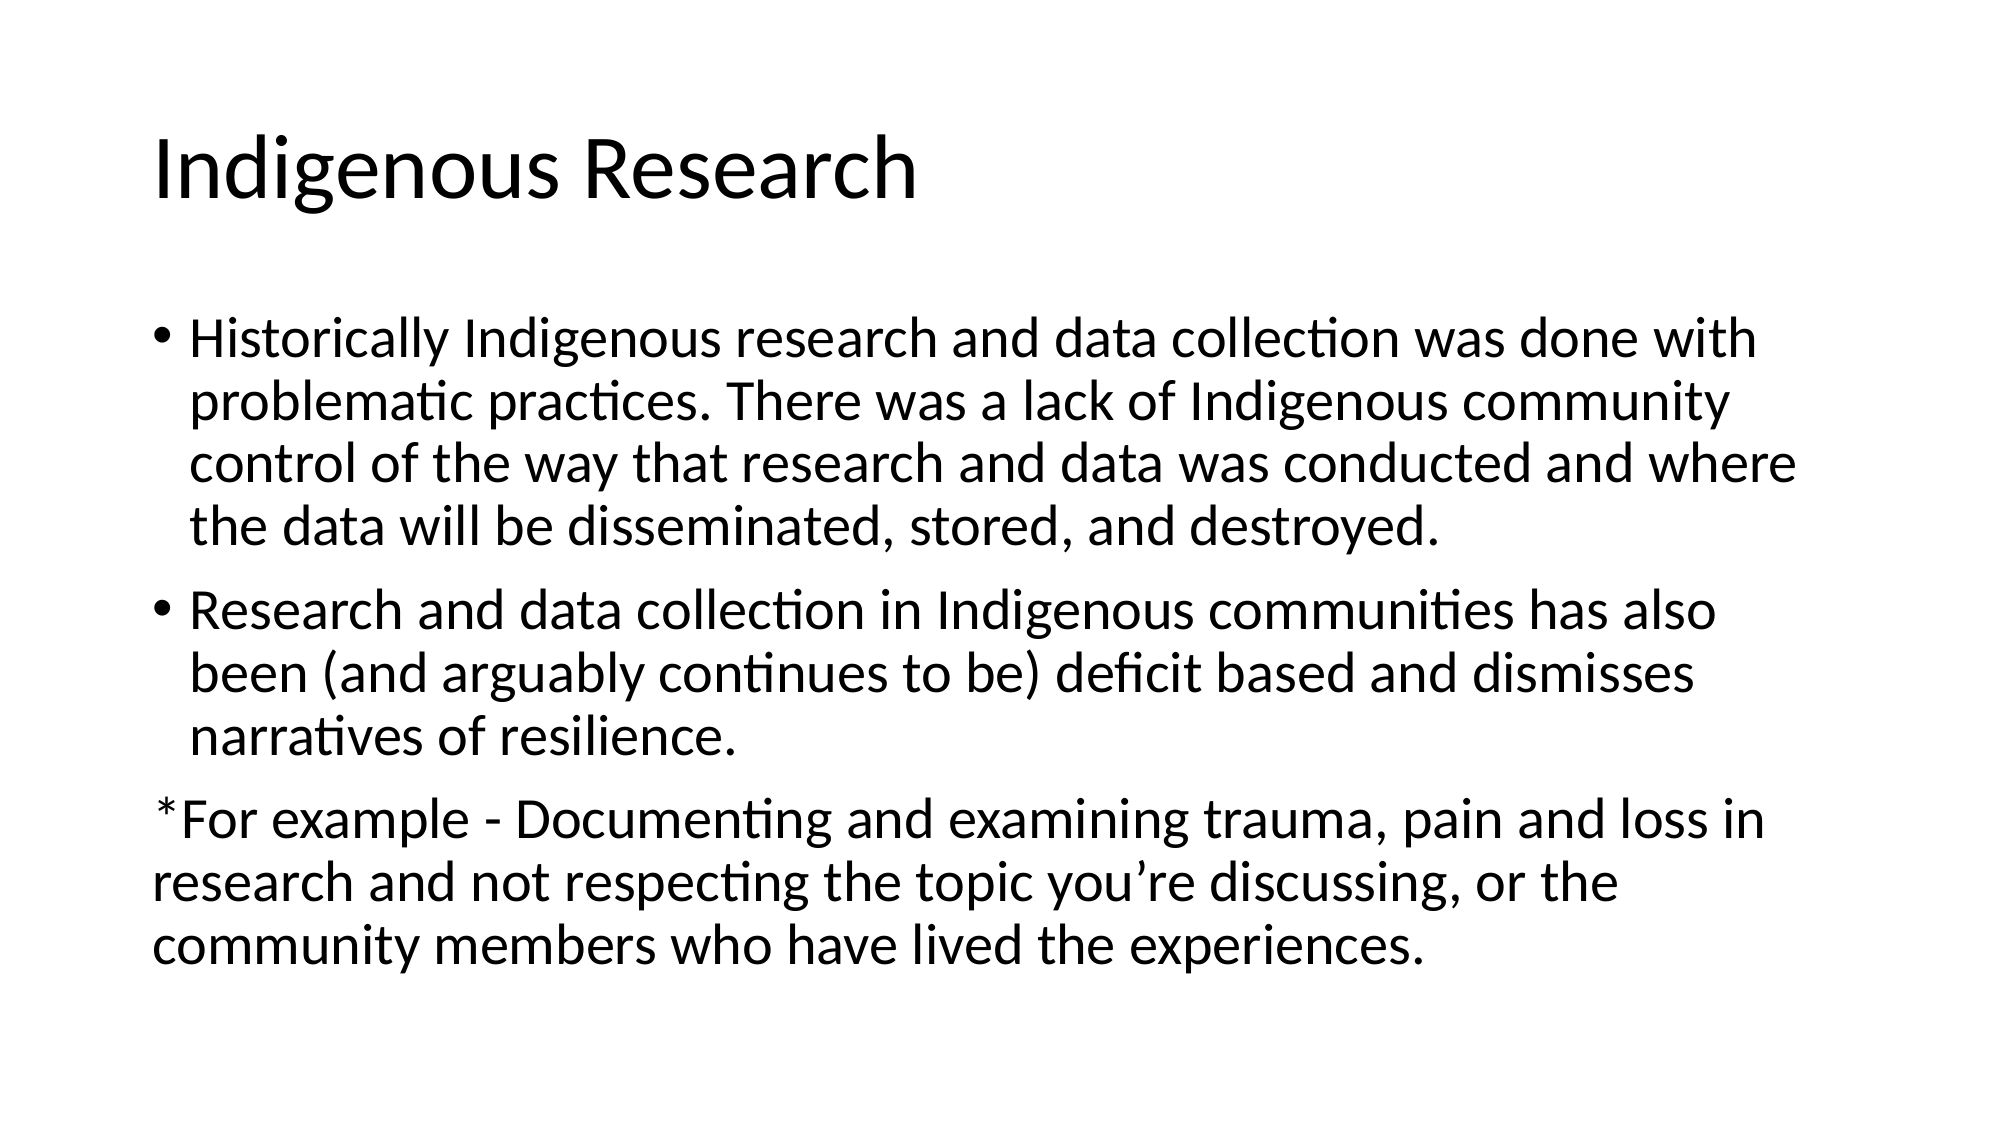

# Indigenous Research
Historically Indigenous research and data collection was done with problematic practices. There was a lack of Indigenous community control of the way that research and data was conducted and where the data will be disseminated, stored, and destroyed.
Research and data collection in Indigenous communities has also been (and arguably continues to be) deficit based and dismisses narratives of resilience.
*For example - Documenting and examining trauma, pain and loss in research and not respecting the topic you’re discussing, or the community members who have lived the experiences.